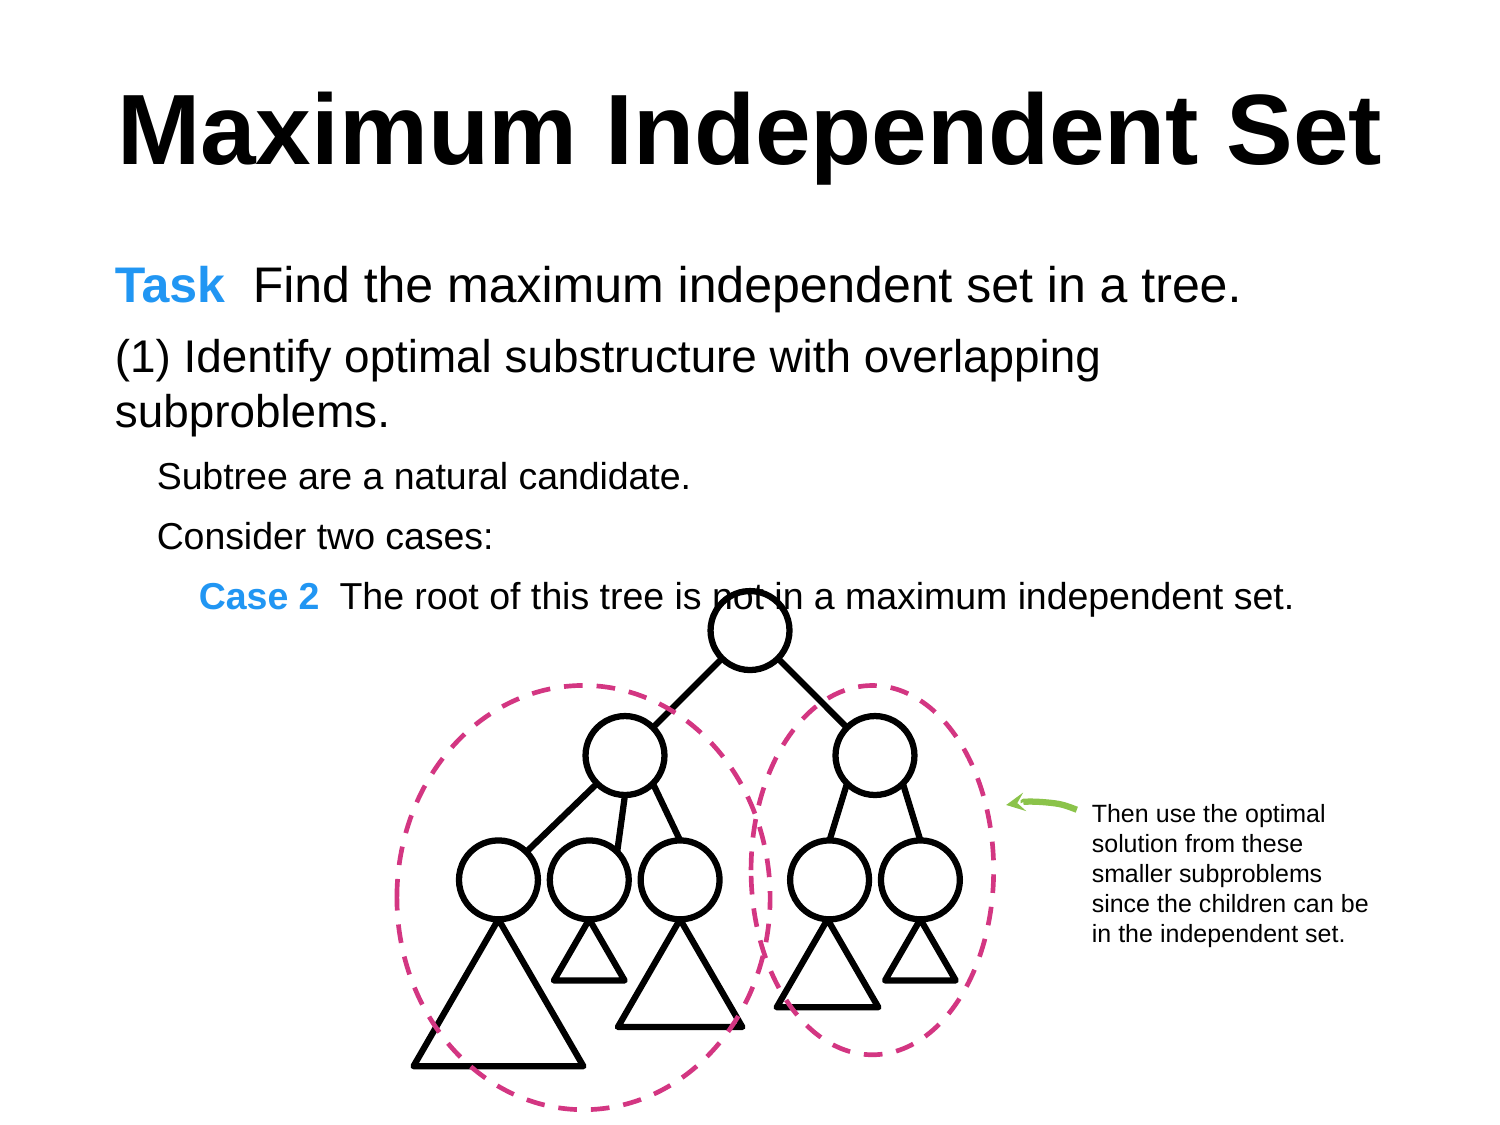

Maximum Independent Set
Task  Find the maximum independent set in a tree.

(1) Identify optimal substructure with overlapping subproblems.

    Subtree are a natural candidate.

    Consider two cases:

        Case 2  The root of this tree is not in a maximum independent set.

Then use the optimal solution from these smaller subproblems since the children can be in the independent set.